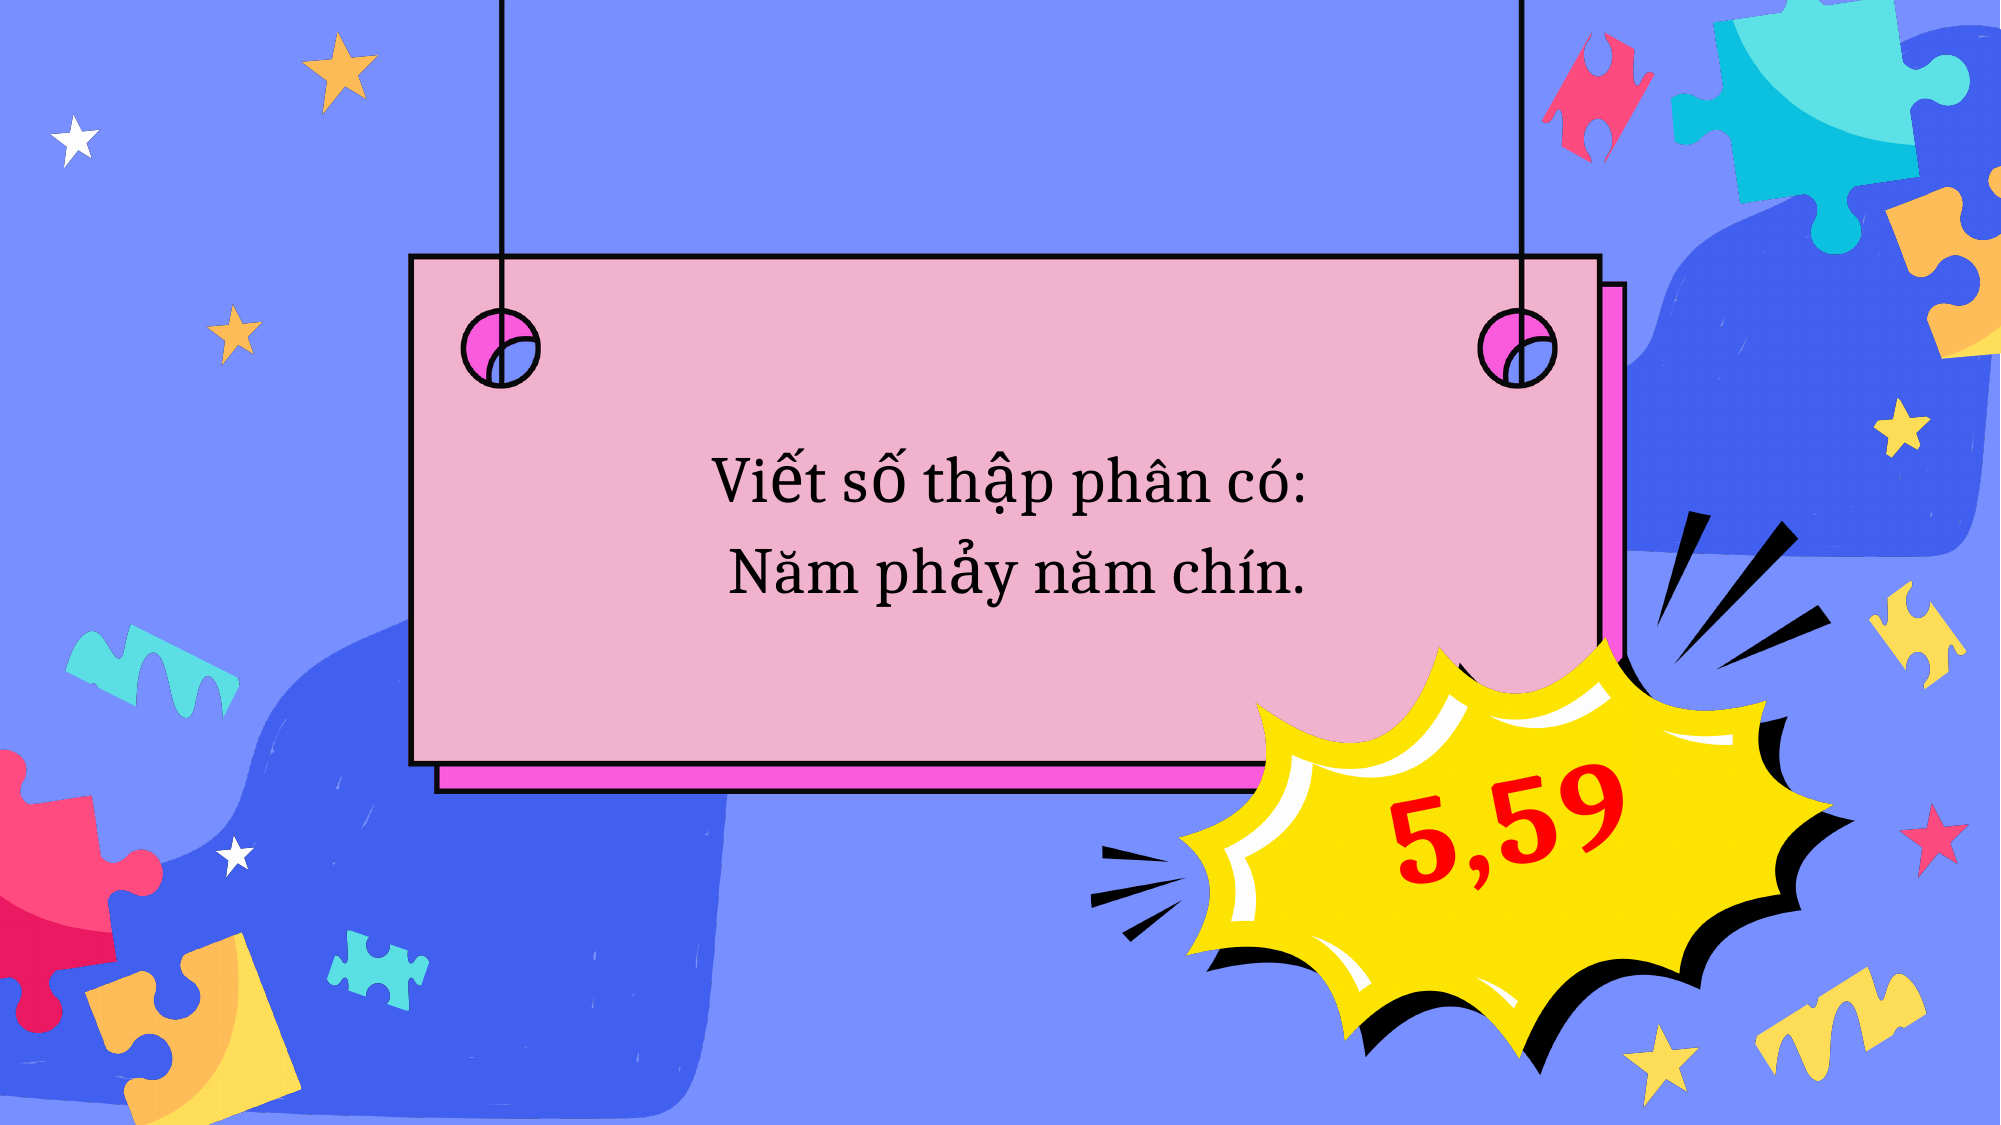

Viết số thập phân có:
Năm phảy năm chín.

5,59